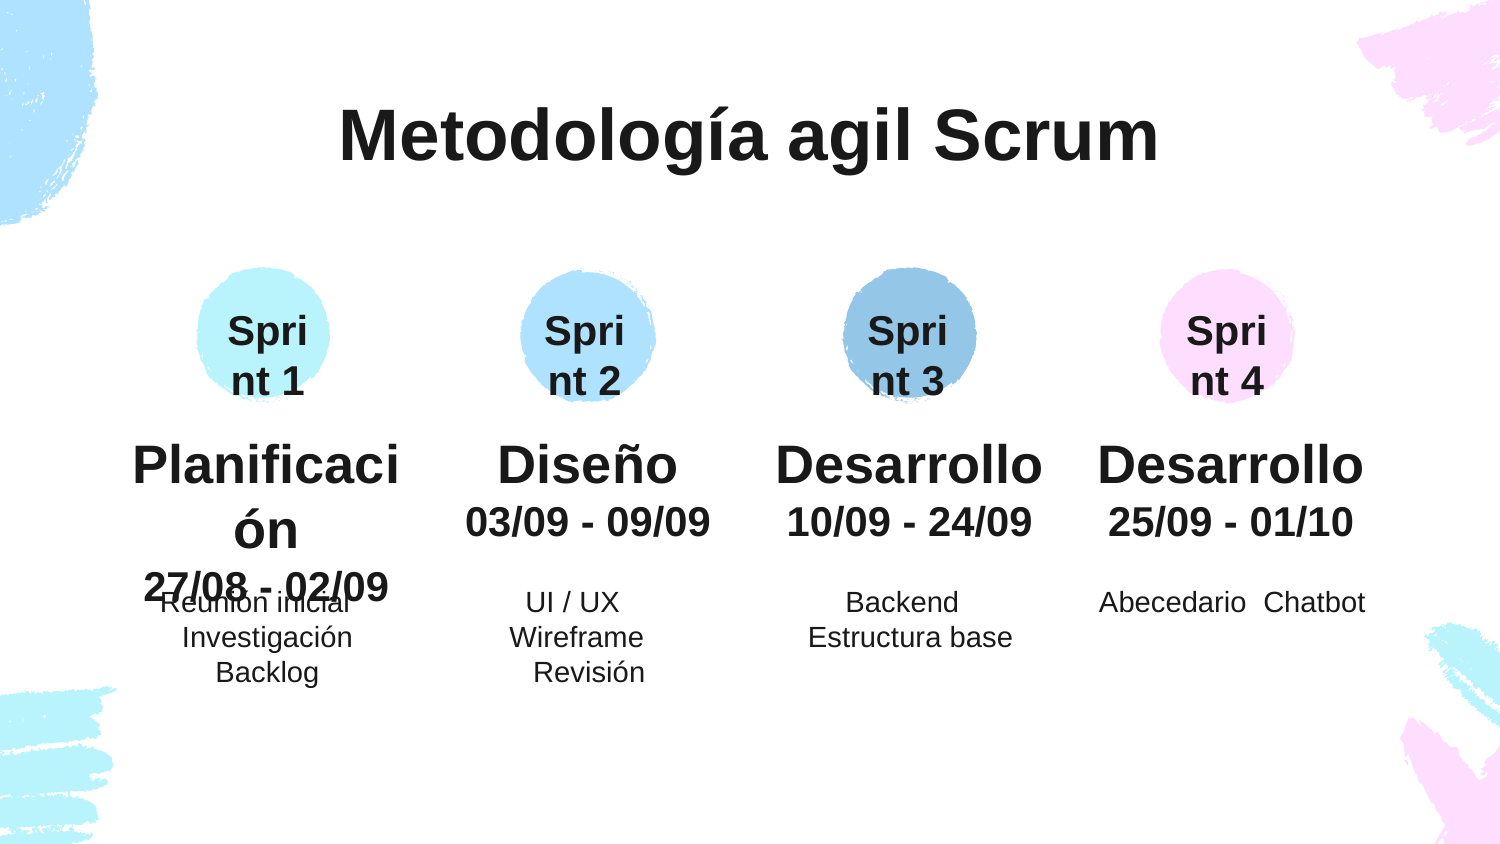

# Metodología agil Scrum

Sprint 1
Sprint 2
Sprint 3
Sprint 4
Planificación
27/08 - 02/09
Diseño
03/09 - 09/09
Desarrollo
10/09 - 24/09
Desarrollo
25/09 - 01/10
Reunión inicial    Investigación Backlog
UI / UX     Wireframe    Revisión
Backend   Estructura base
Abecedario  Chatbot